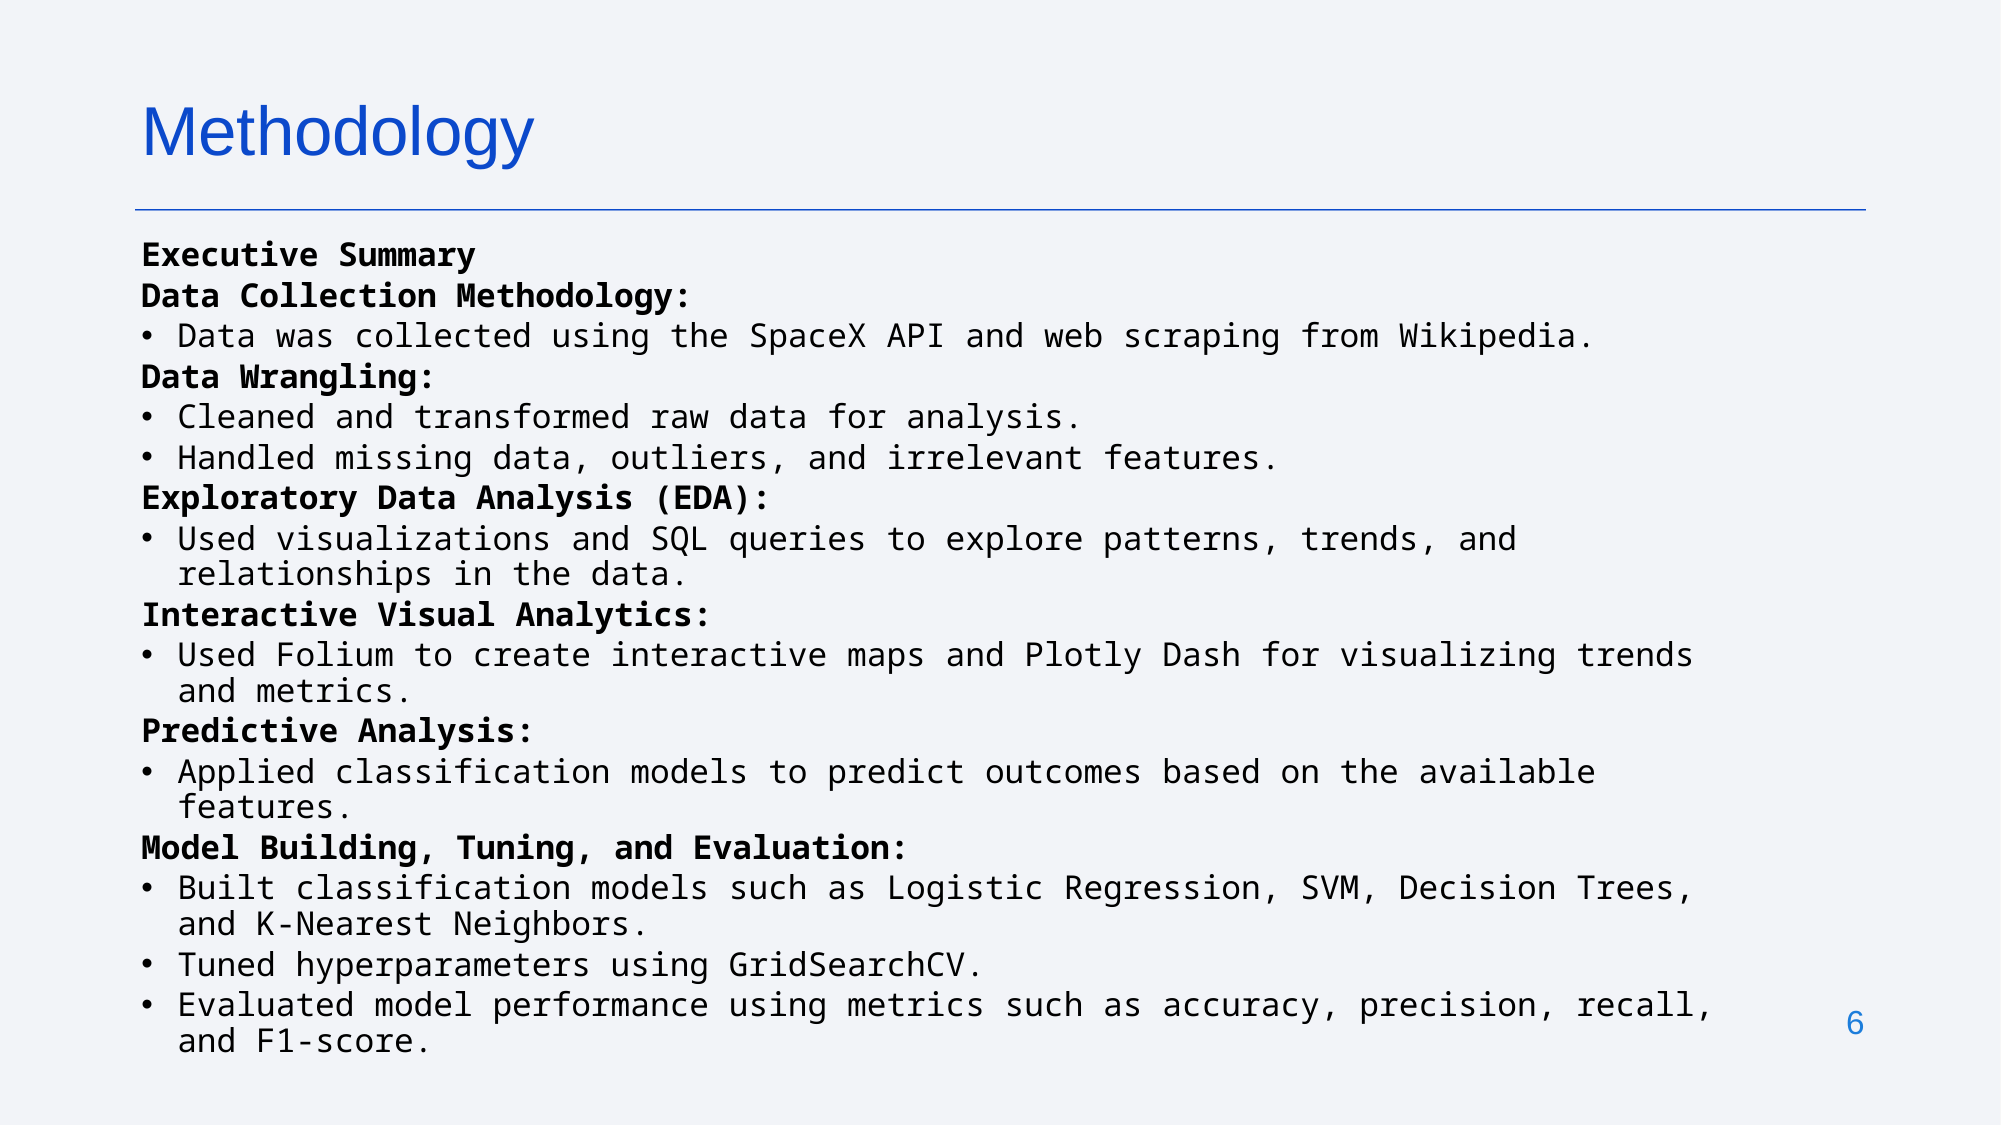

Methodology
Executive Summary
Data Collection Methodology:
Data was collected using the SpaceX API and web scraping from Wikipedia.
Data Wrangling:
Cleaned and transformed raw data for analysis.
Handled missing data, outliers, and irrelevant features.
Exploratory Data Analysis (EDA):
Used visualizations and SQL queries to explore patterns, trends, and relationships in the data.
Interactive Visual Analytics:
Used Folium to create interactive maps and Plotly Dash for visualizing trends and metrics.
Predictive Analysis:
Applied classification models to predict outcomes based on the available features.
Model Building, Tuning, and Evaluation:
Built classification models such as Logistic Regression, SVM, Decision Trees, and K-Nearest Neighbors.
Tuned hyperparameters using GridSearchCV.
Evaluated model performance using metrics such as accuracy, precision, recall, and F1-score.

6